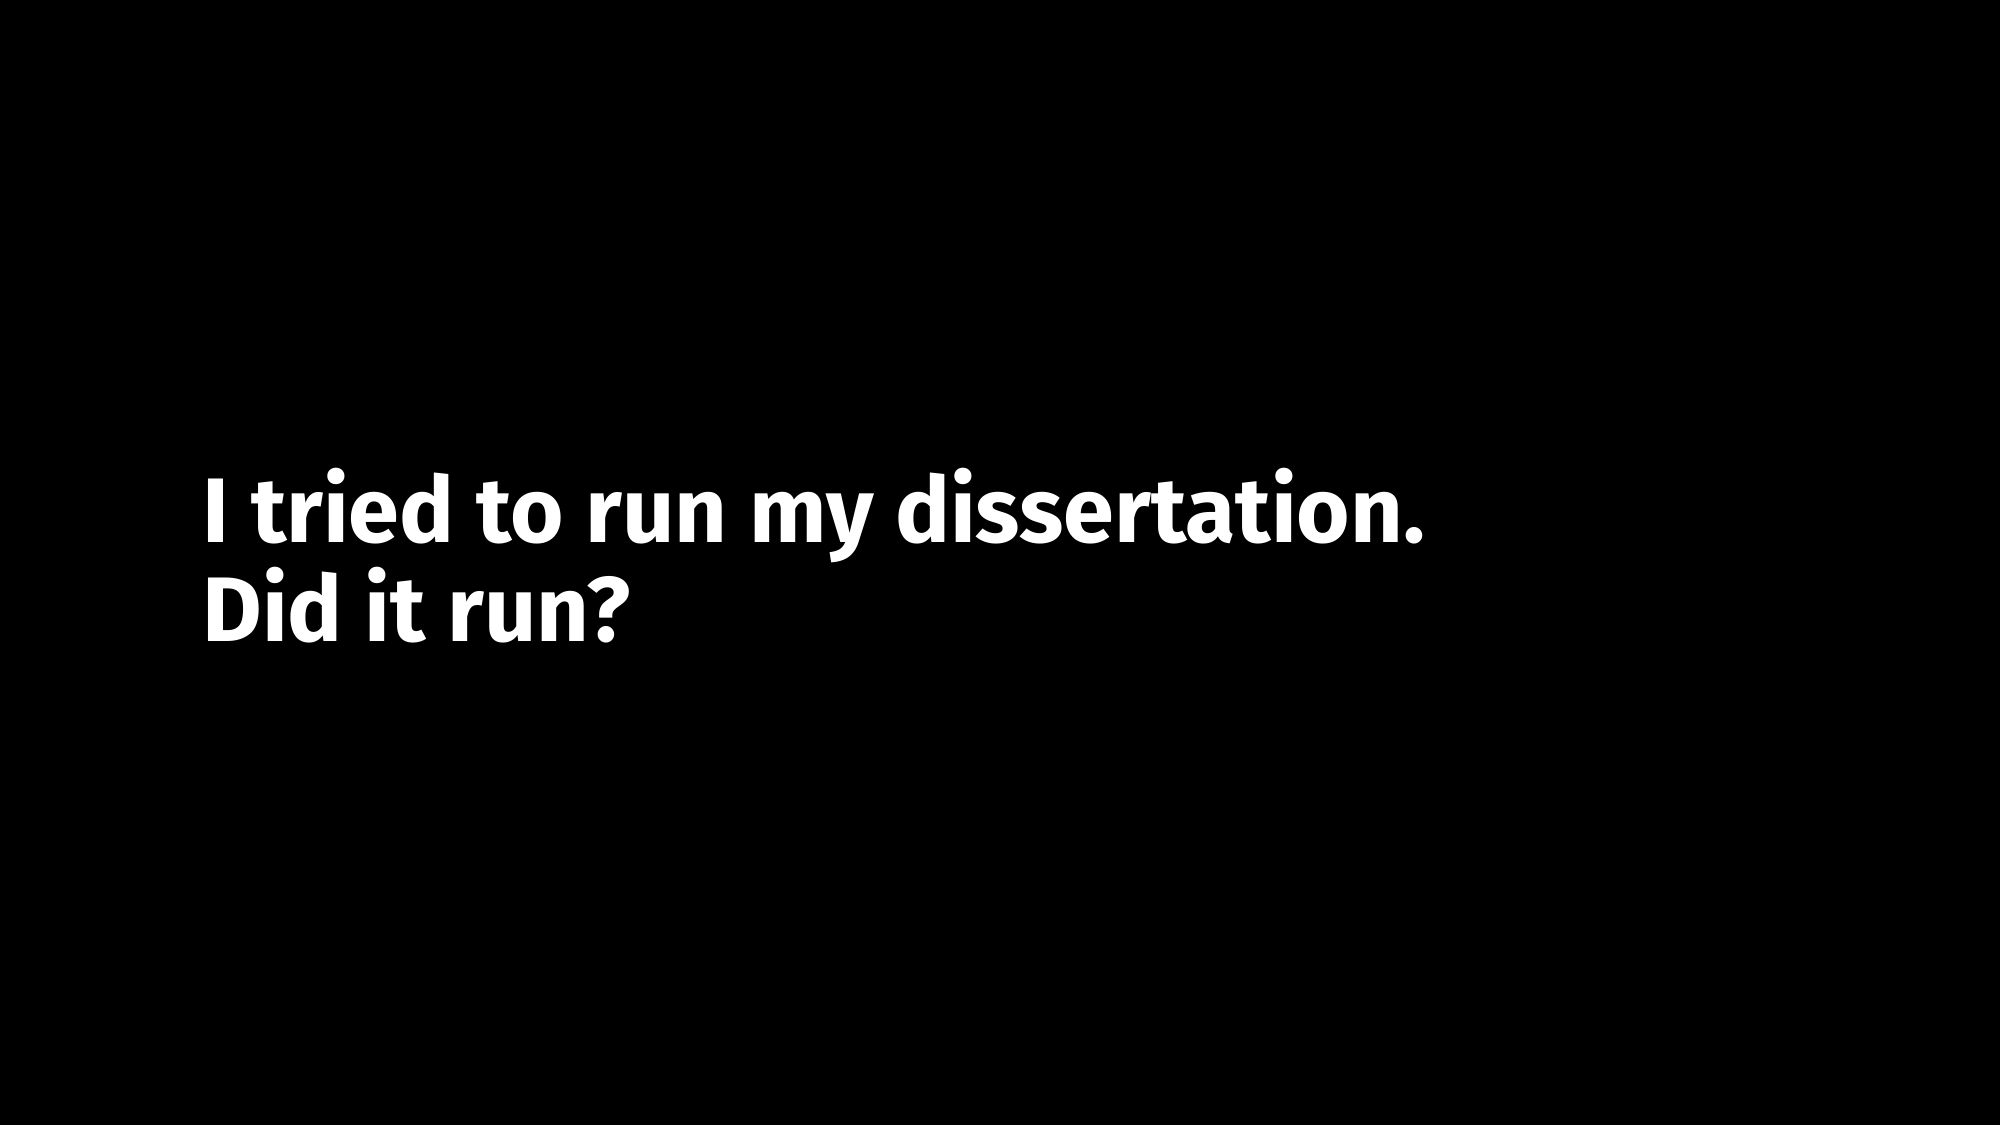

# I tried to run my dissertation. Did it run?